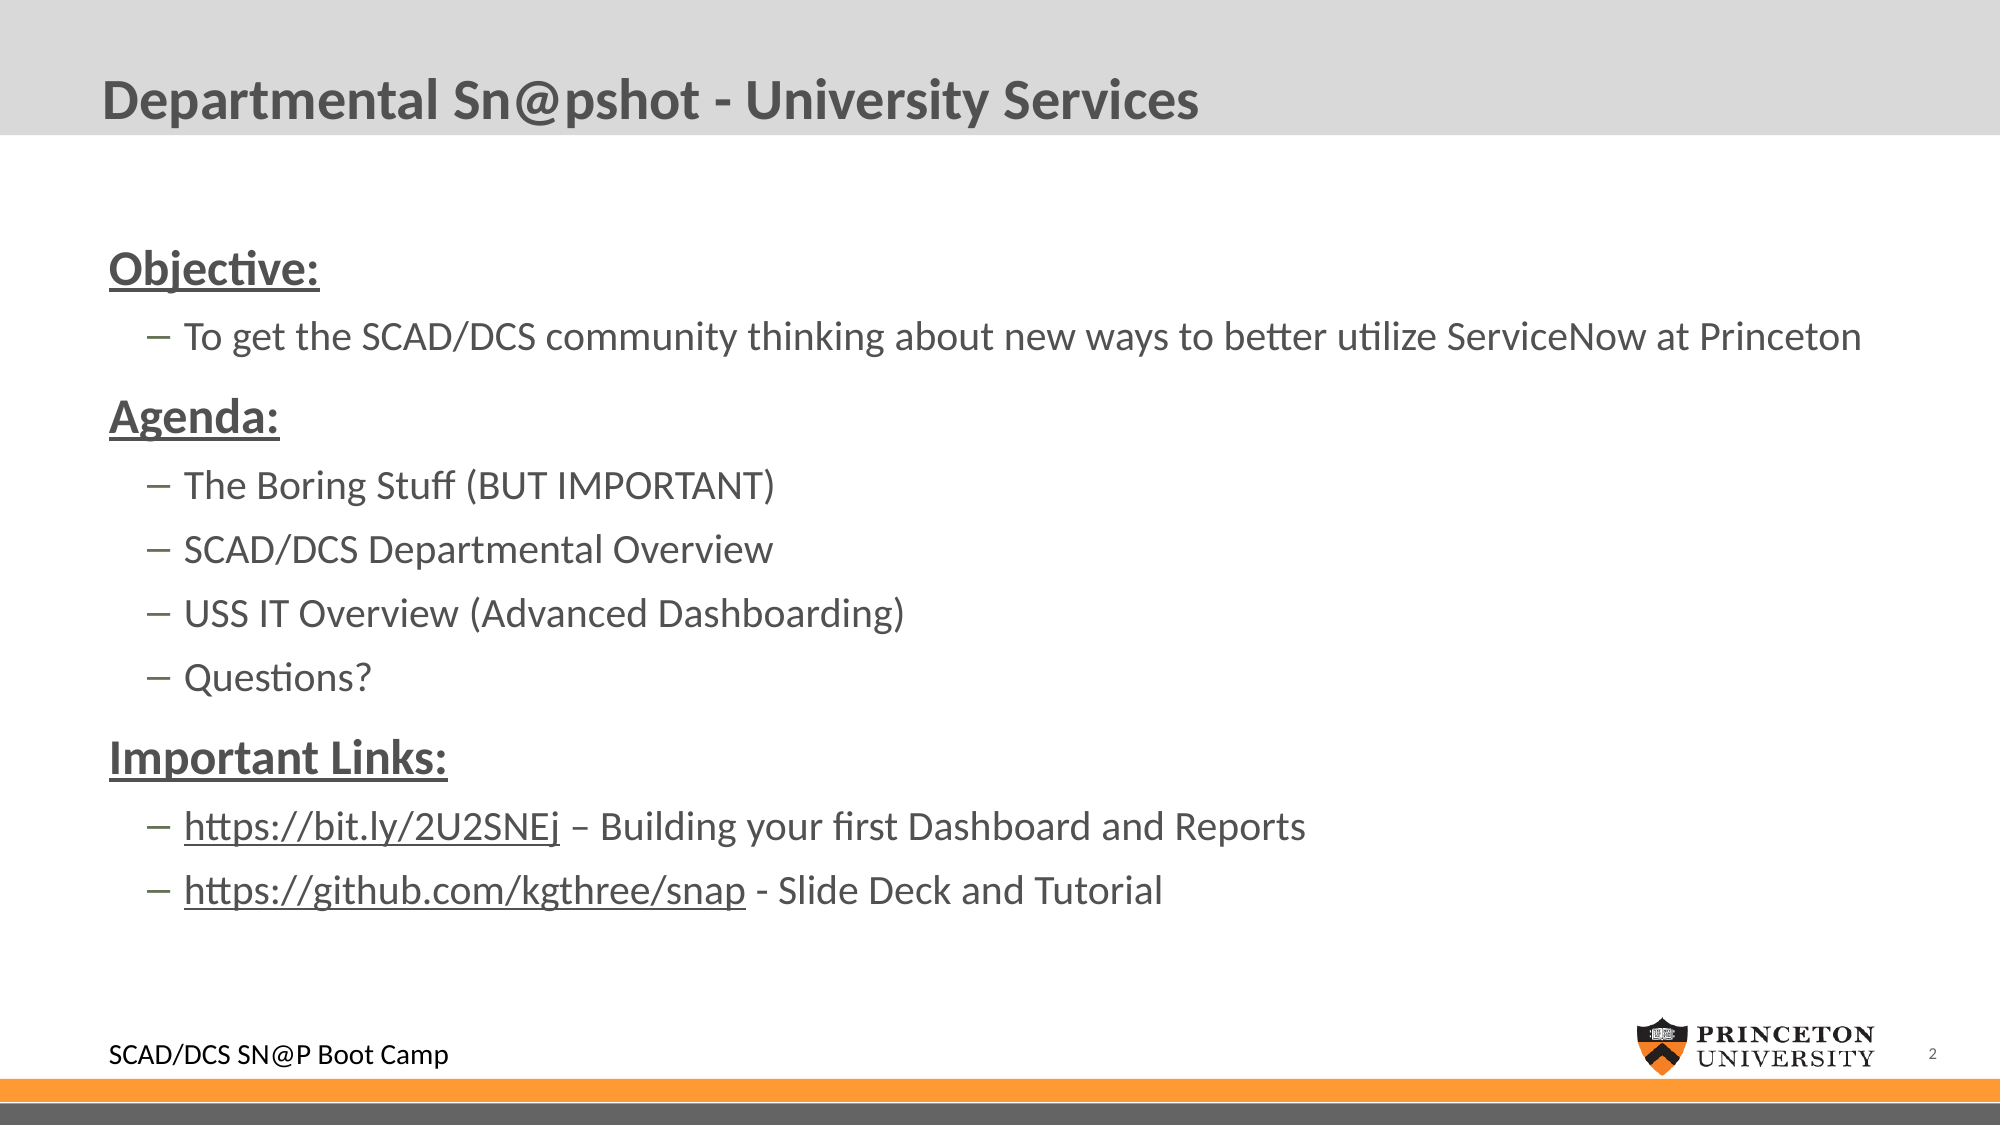

# Departmental Sn@pshot - University Services
Objective:
To get the SCAD/DCS community thinking about new ways to better utilize ServiceNow at Princeton
Agenda:
The Boring Stuff (BUT IMPORTANT)
SCAD/DCS Departmental Overview
USS IT Overview (Advanced Dashboarding)
Questions?
Important Links:
https://bit.ly/2U2SNEj – Building your first Dashboard and Reports
https://github.com/kgthree/snap - Slide Deck and Tutorial